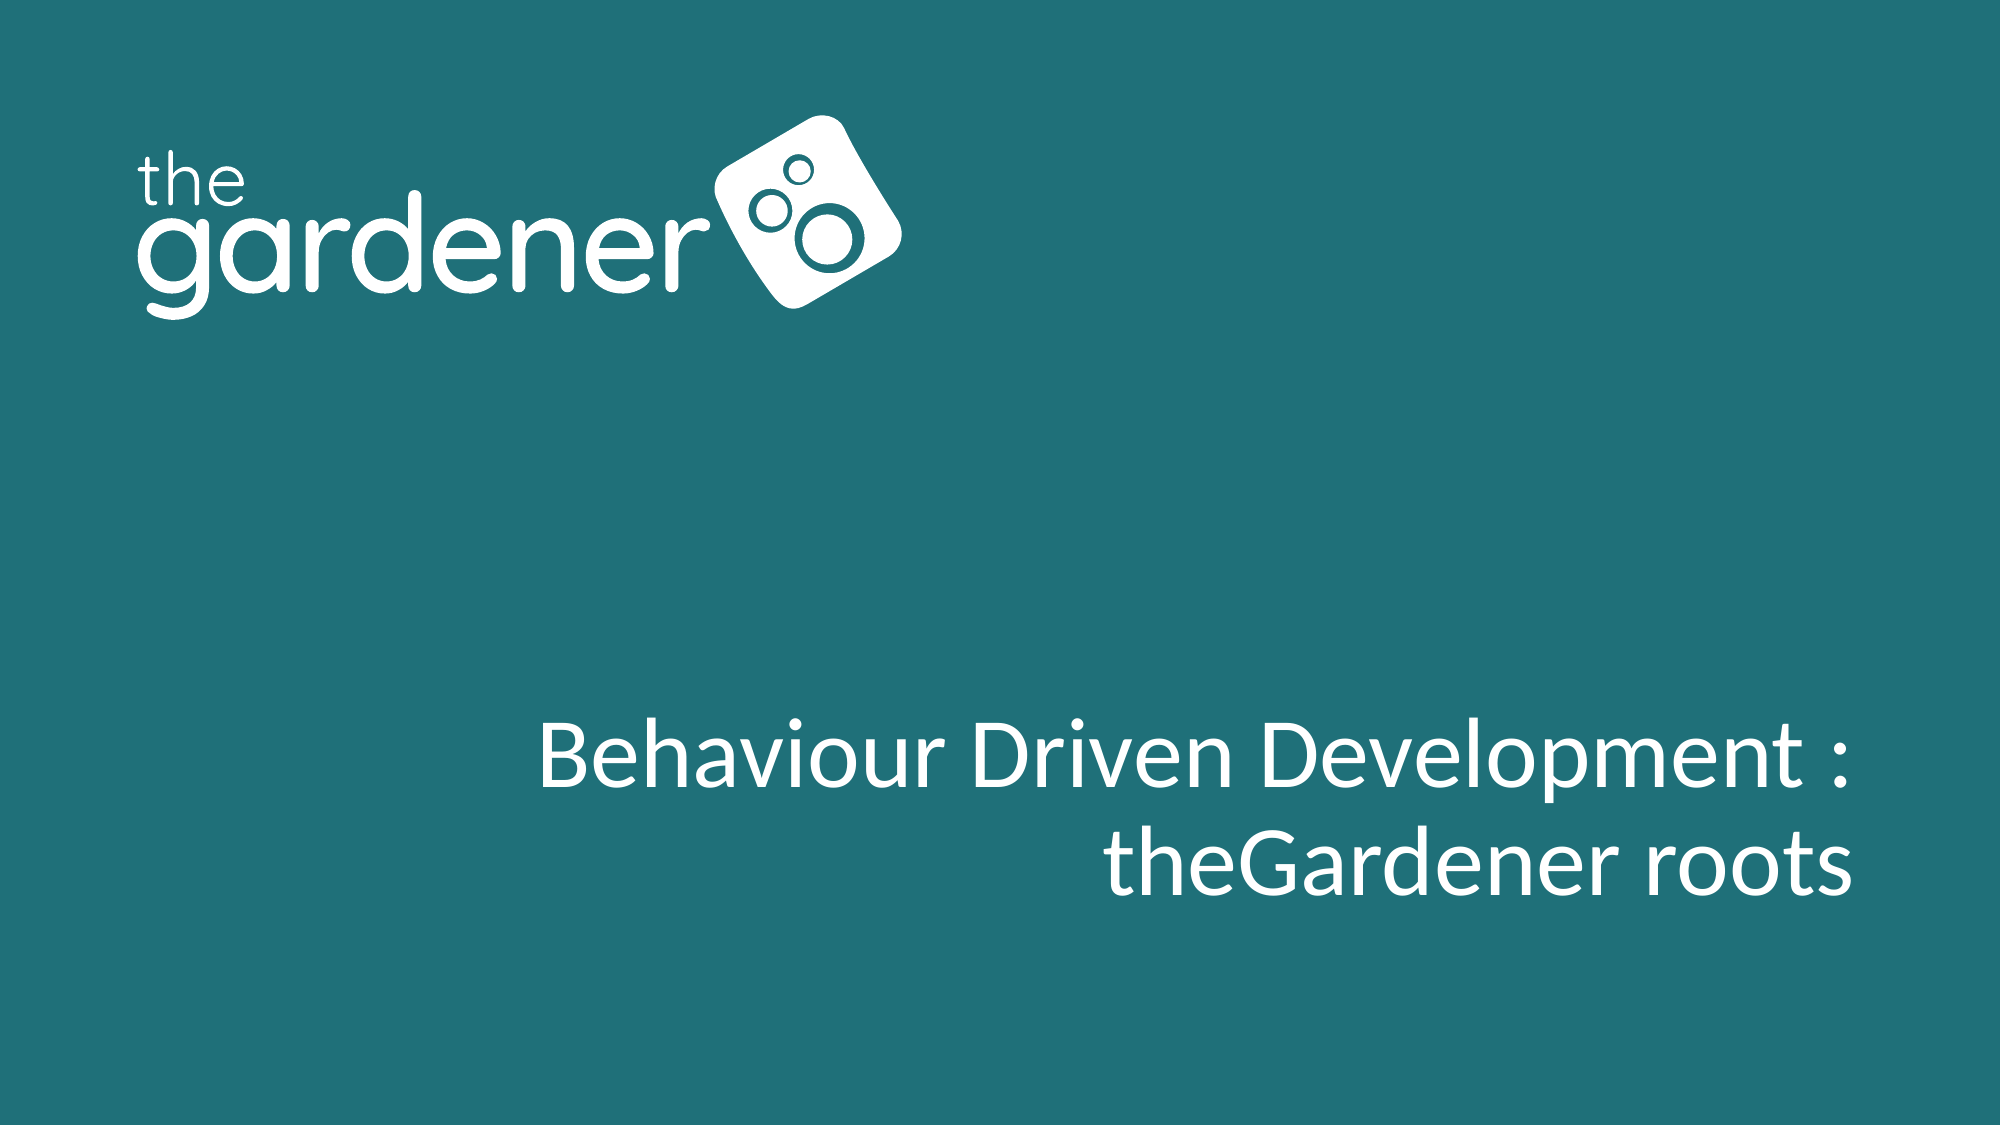

# Behaviour Driven Development : theGardener roots